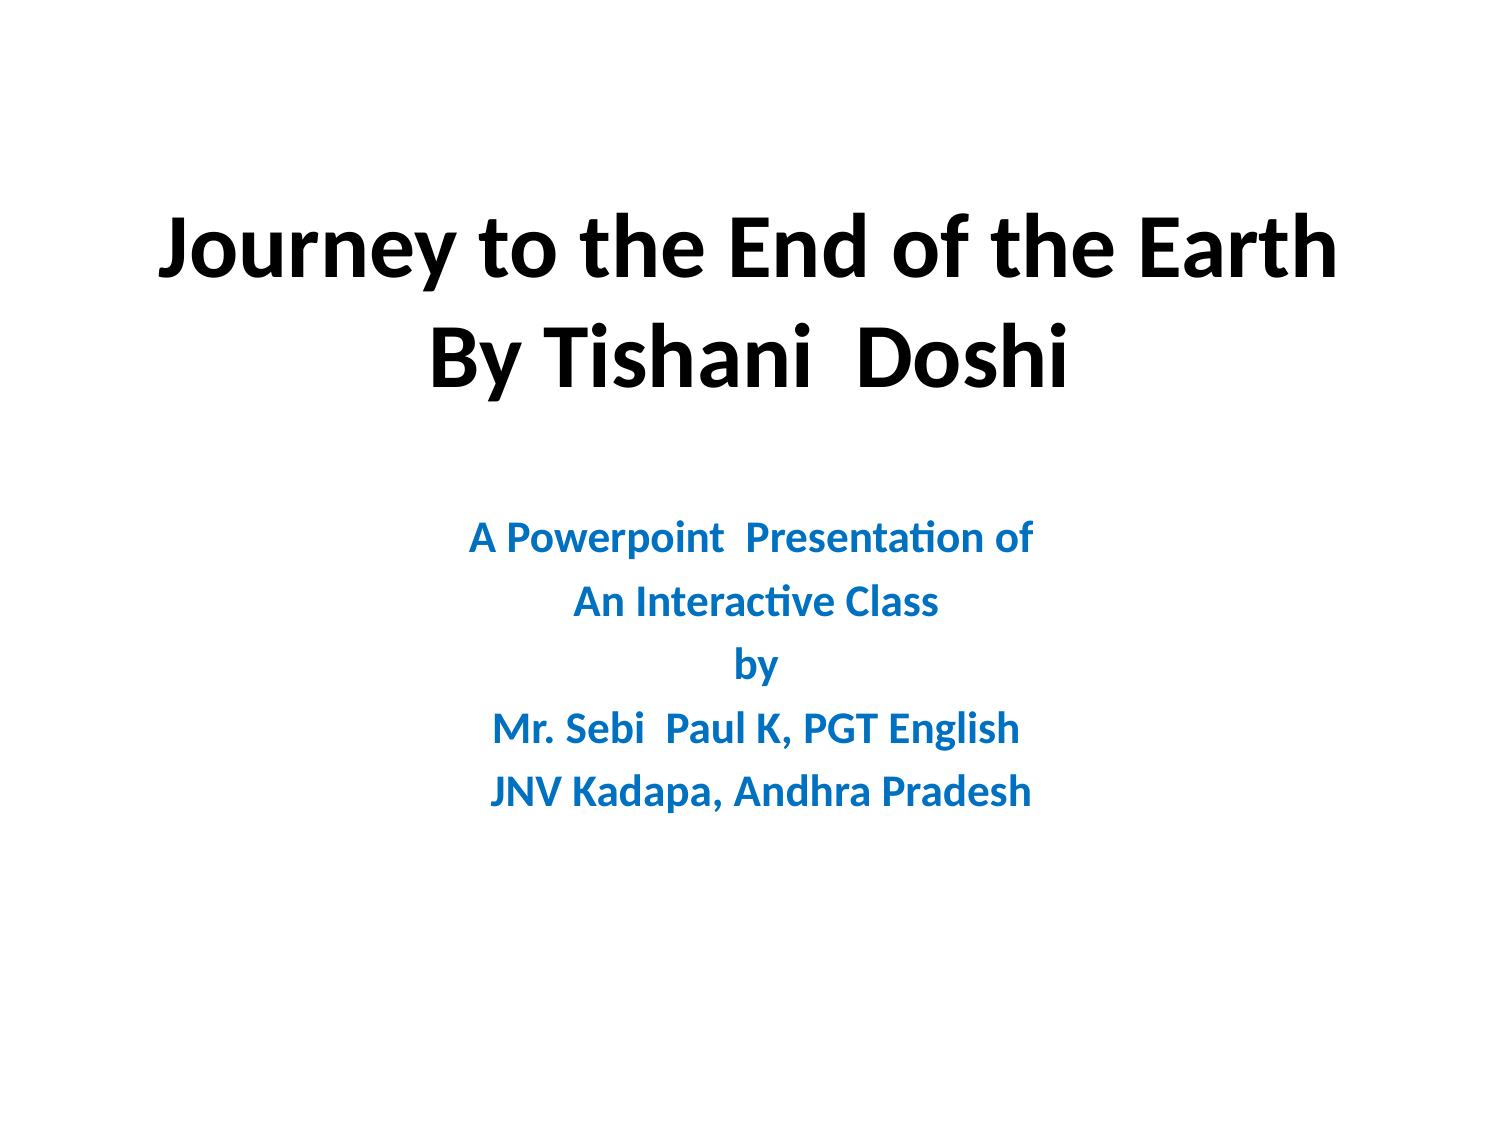

# Journey to the End of the Earth By Tishani  Doshi
A Powerpoint  Presentation of
An Interactive Class
by
Mr. Sebi  Paul K, PGT English
 JNV Kadapa, Andhra Pradesh